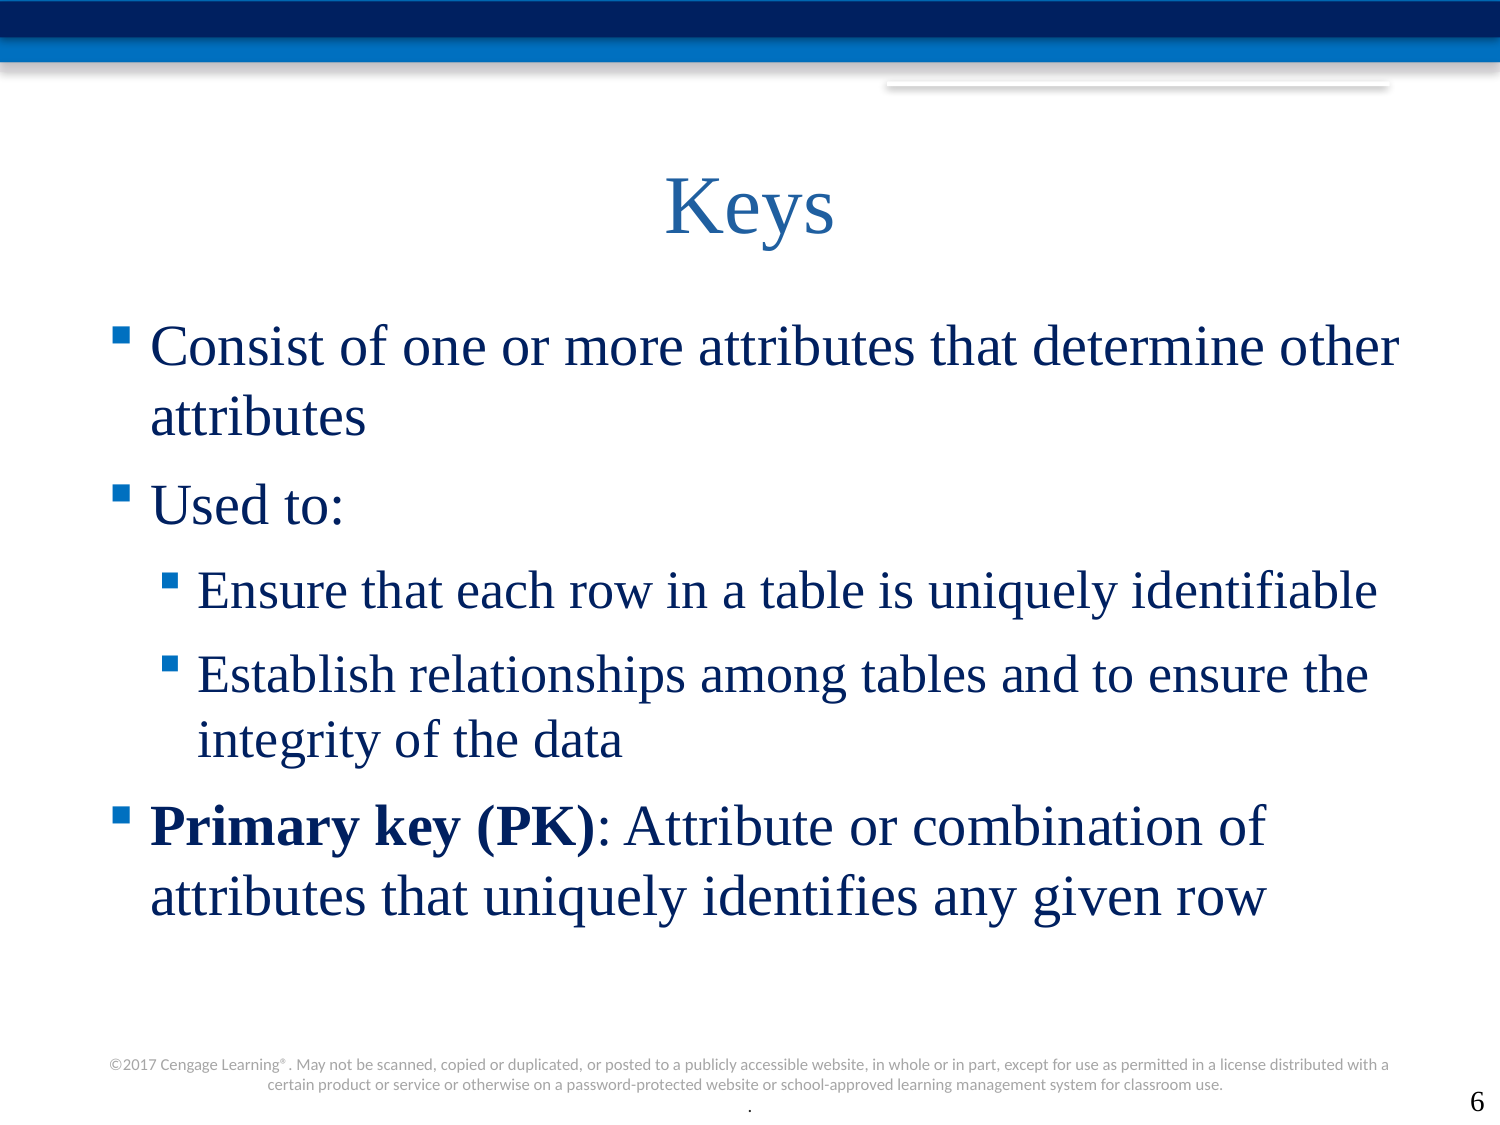

# Keys
Consist of one or more attributes that determine other attributes
Used to:
Ensure that each row in a table is uniquely identifiable
Establish relationships among tables and to ensure the integrity of the data
Primary key (PK): Attribute or combination of attributes that uniquely identifies any given row
6